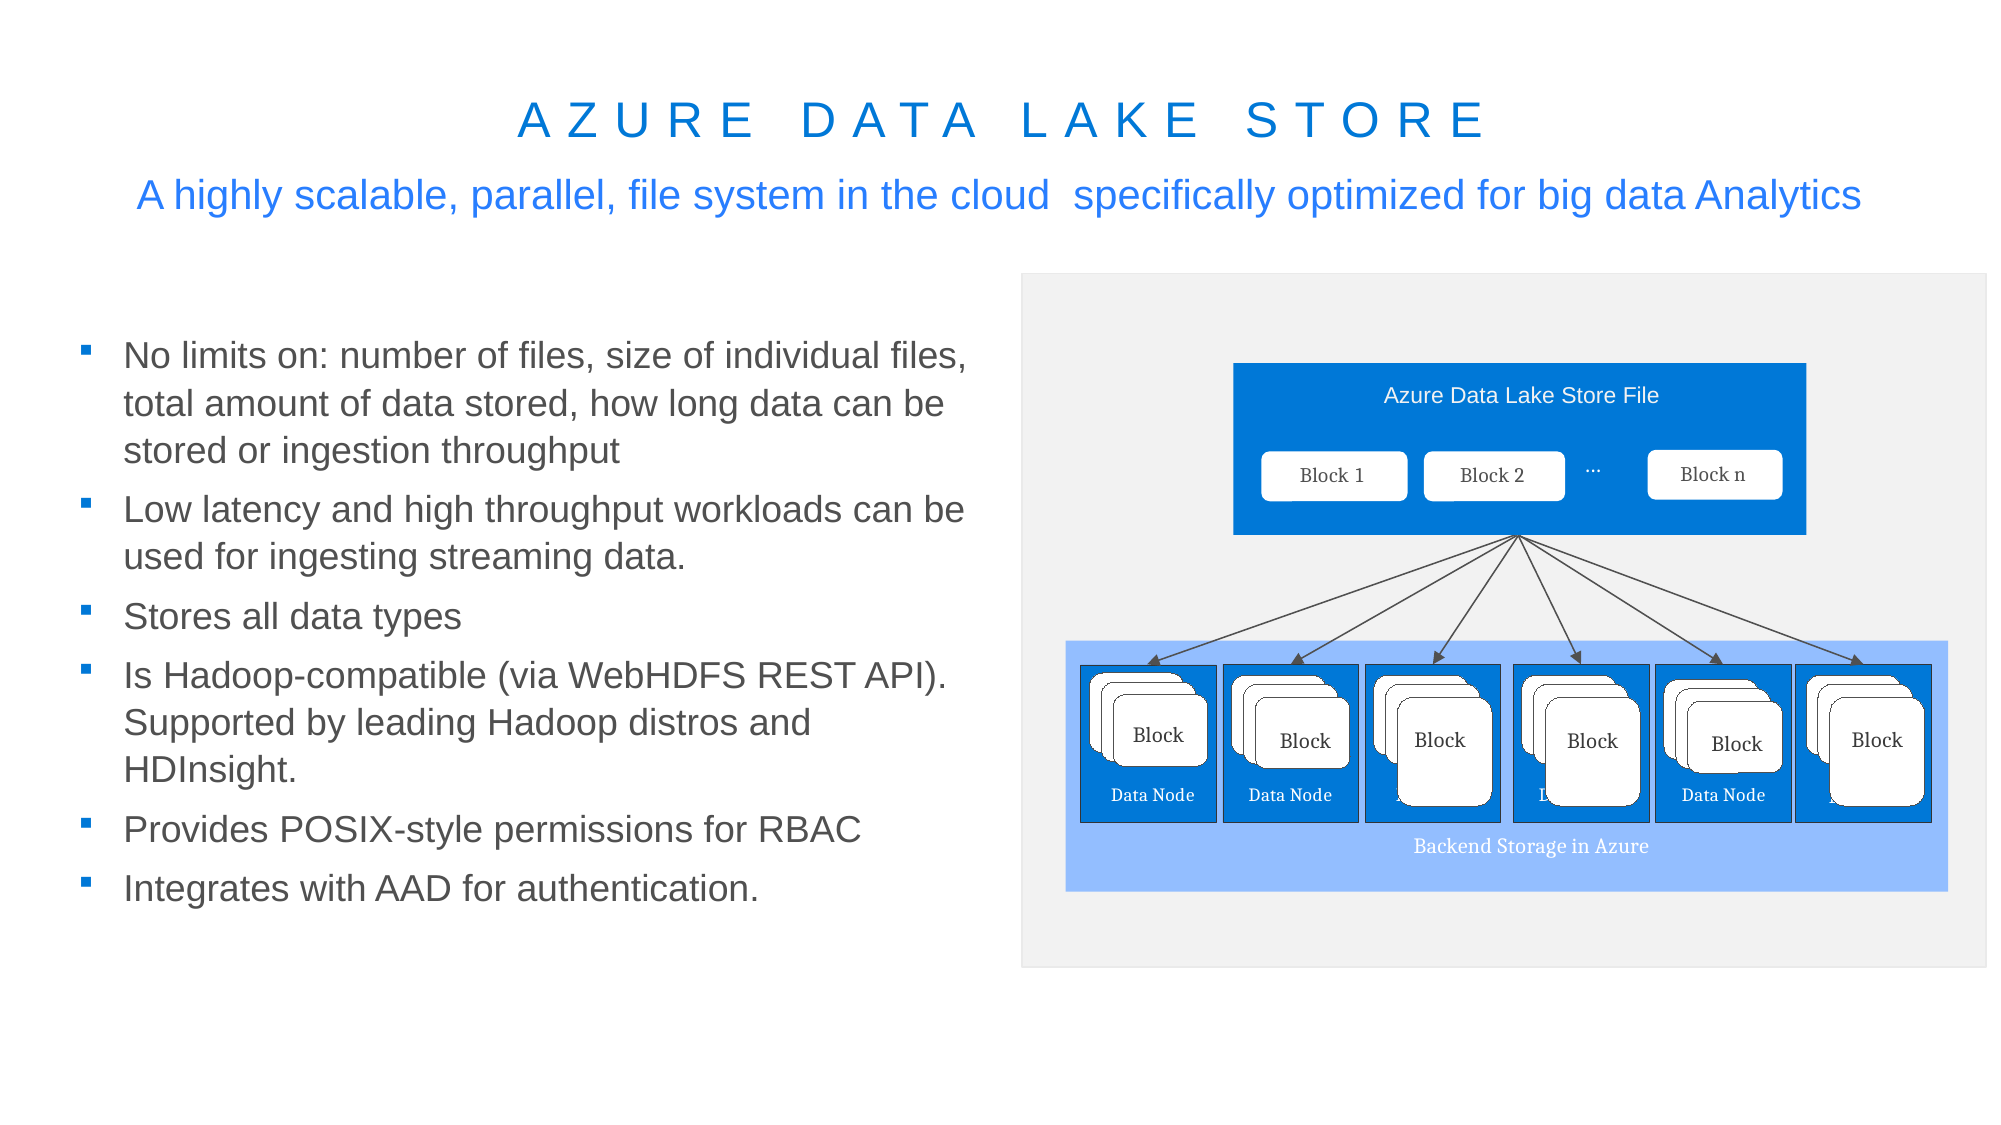

# Azure Data Lake Store
A highly scalable, parallel, file system in the cloud  specifically optimized for big data Analytics

No limits on: number of files, size of individual files, total amount of data stored, how long data can be stored or ingestion throughput
Low latency and high throughput workloads can be used for ingesting streaming data.
Stores all data types
Is Hadoop-compatible (via WebHDFS REST API). Supported by leading Hadoop distros and HDInsight.
Provides POSIX-style permissions for RBAC
Integrates with AAD for authentication.
Azure Data Lake Store File

Block n
Block 1
Block 2
…

Shard
Shard
Shard

Shard
Shard

Shard
Shard

Shard
Shard

Shard
Shard

Shard
Block
Block
Block
Block

Block
Block
Data Node
Data Node
Data Node
Data Node
Data Node
Data Node
Backend Storage in Azure